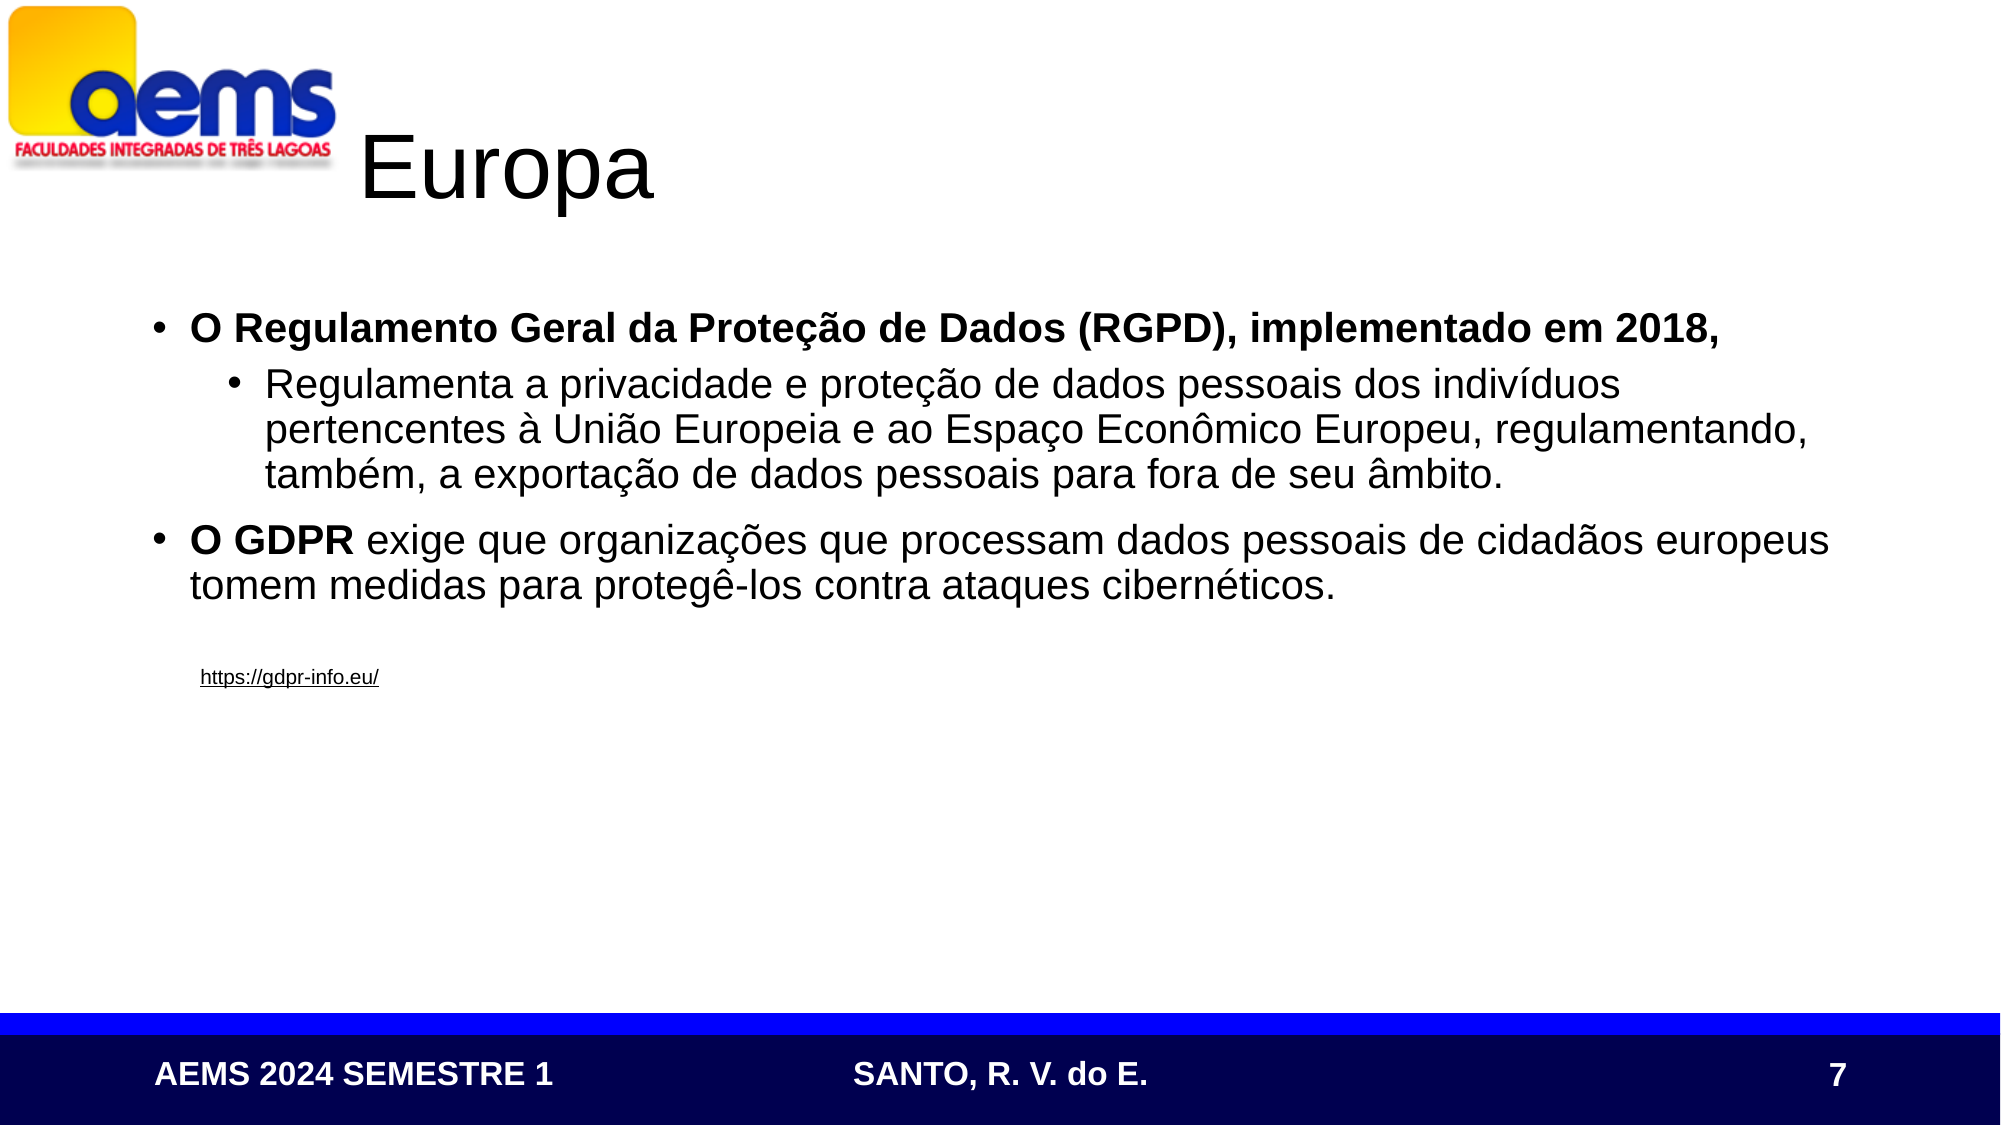

# Europa
O Regulamento Geral da Proteção de Dados (RGPD), implementado em 2018,
Regulamenta a privacidade e proteção de dados pessoais dos indivíduos pertencentes à União Europeia e ao Espaço Econômico Europeu, regulamentando, também, a exportação de dados pessoais para fora de seu âmbito.
O GDPR exige que organizações que processam dados pessoais de cidadãos europeus tomem medidas para protegê-los contra ataques cibernéticos.

https://gdpr-info.eu/
7